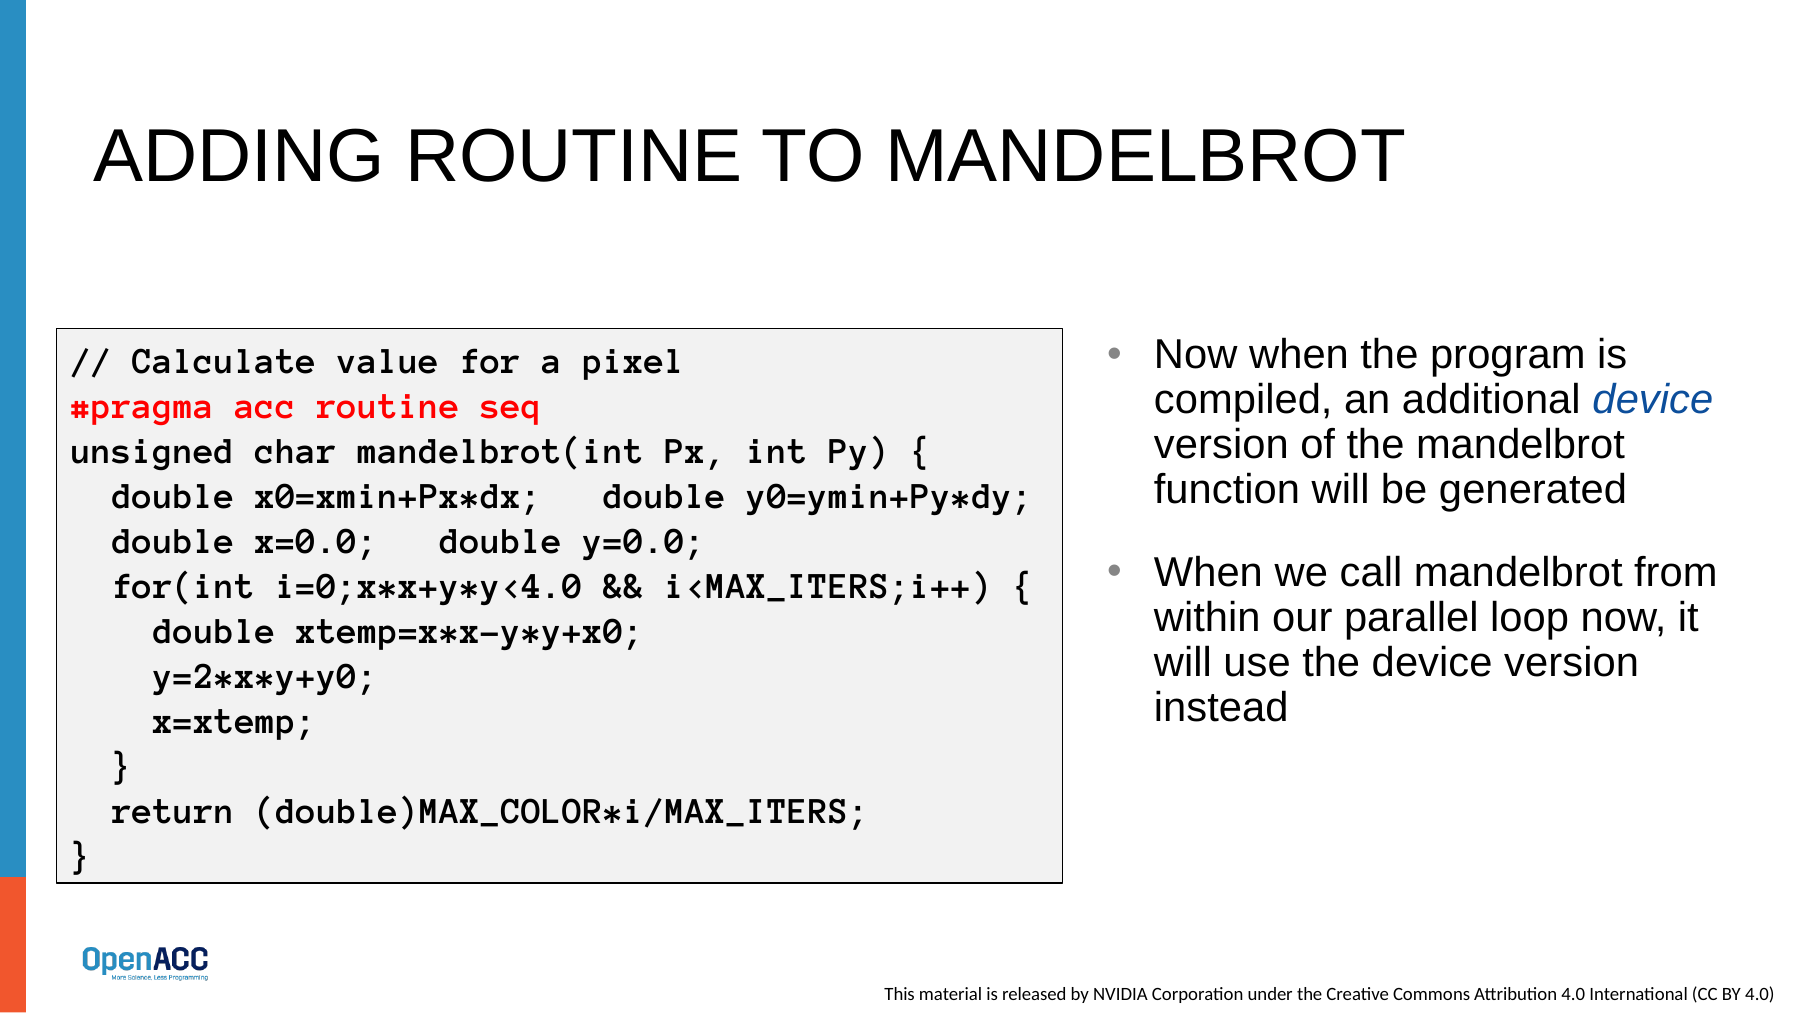

# Adding routine to mandelbrot
// Calculate value for a pixel
#pragma acc routine seq
unsigned char mandelbrot(int Px, int Py) {
  double x0=xmin+Px*dx;   double y0=ymin+Py*dy;
  double x=0.0;   double y=0.0;
  for(int i=0;x*x+y*y<4.0 && i<MAX_ITERS;i++) {
    double xtemp=x*x-y*y+x0;
    y=2*x*y+y0;
    x=xtemp;
  }
  return (double)MAX_COLOR*i/MAX_ITERS;
}
Now when the program is compiled, an additional device version of the mandelbrot function will be generated
When we call mandelbrot from within our parallel loop now, it will use the device version instead